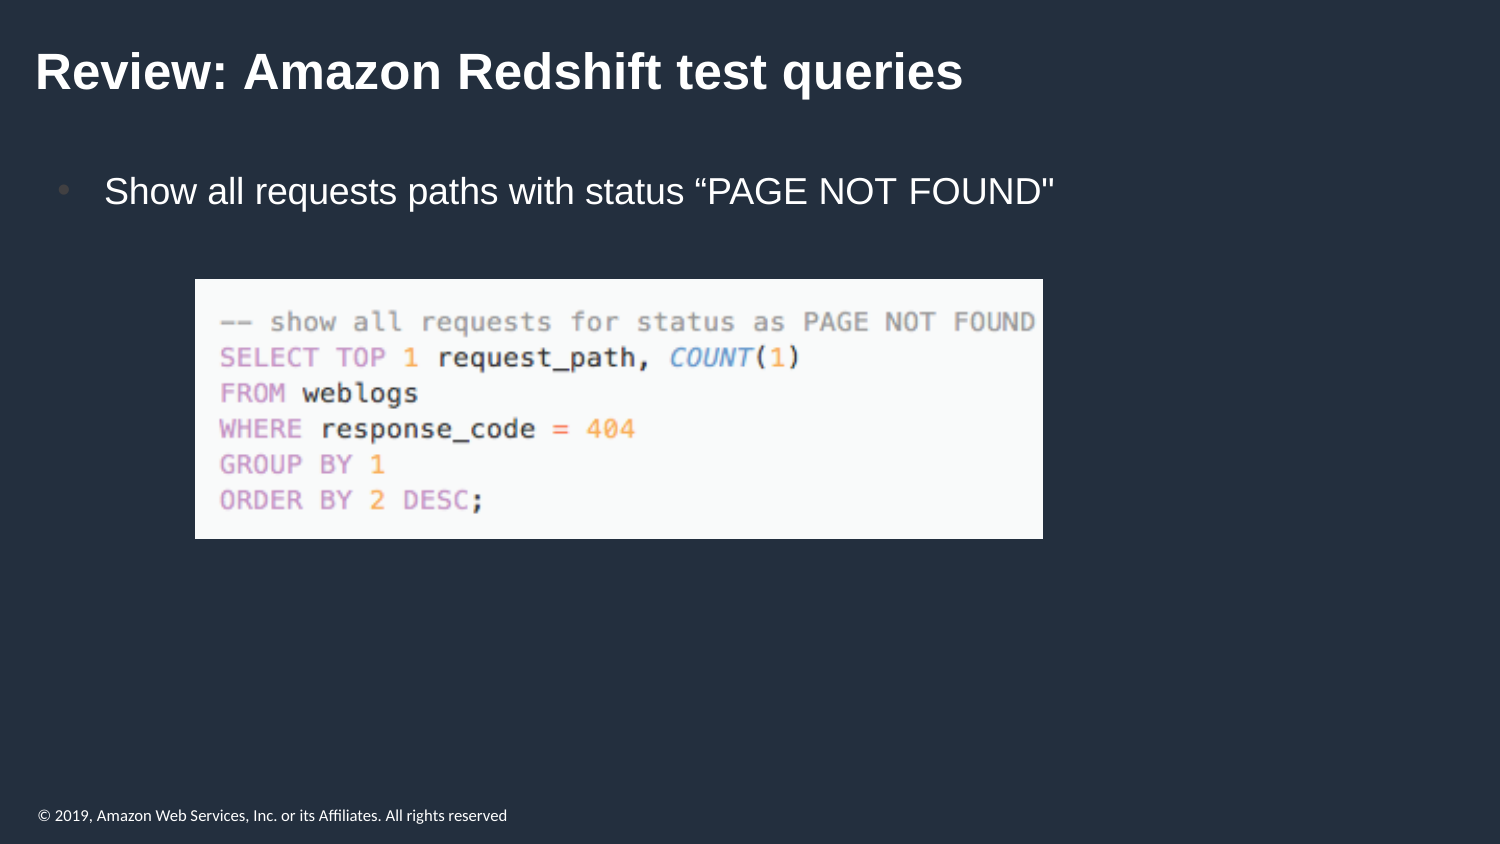

# Review: Amazon Redshift test queries
Show all requests paths with status “PAGE NOT FOUND"